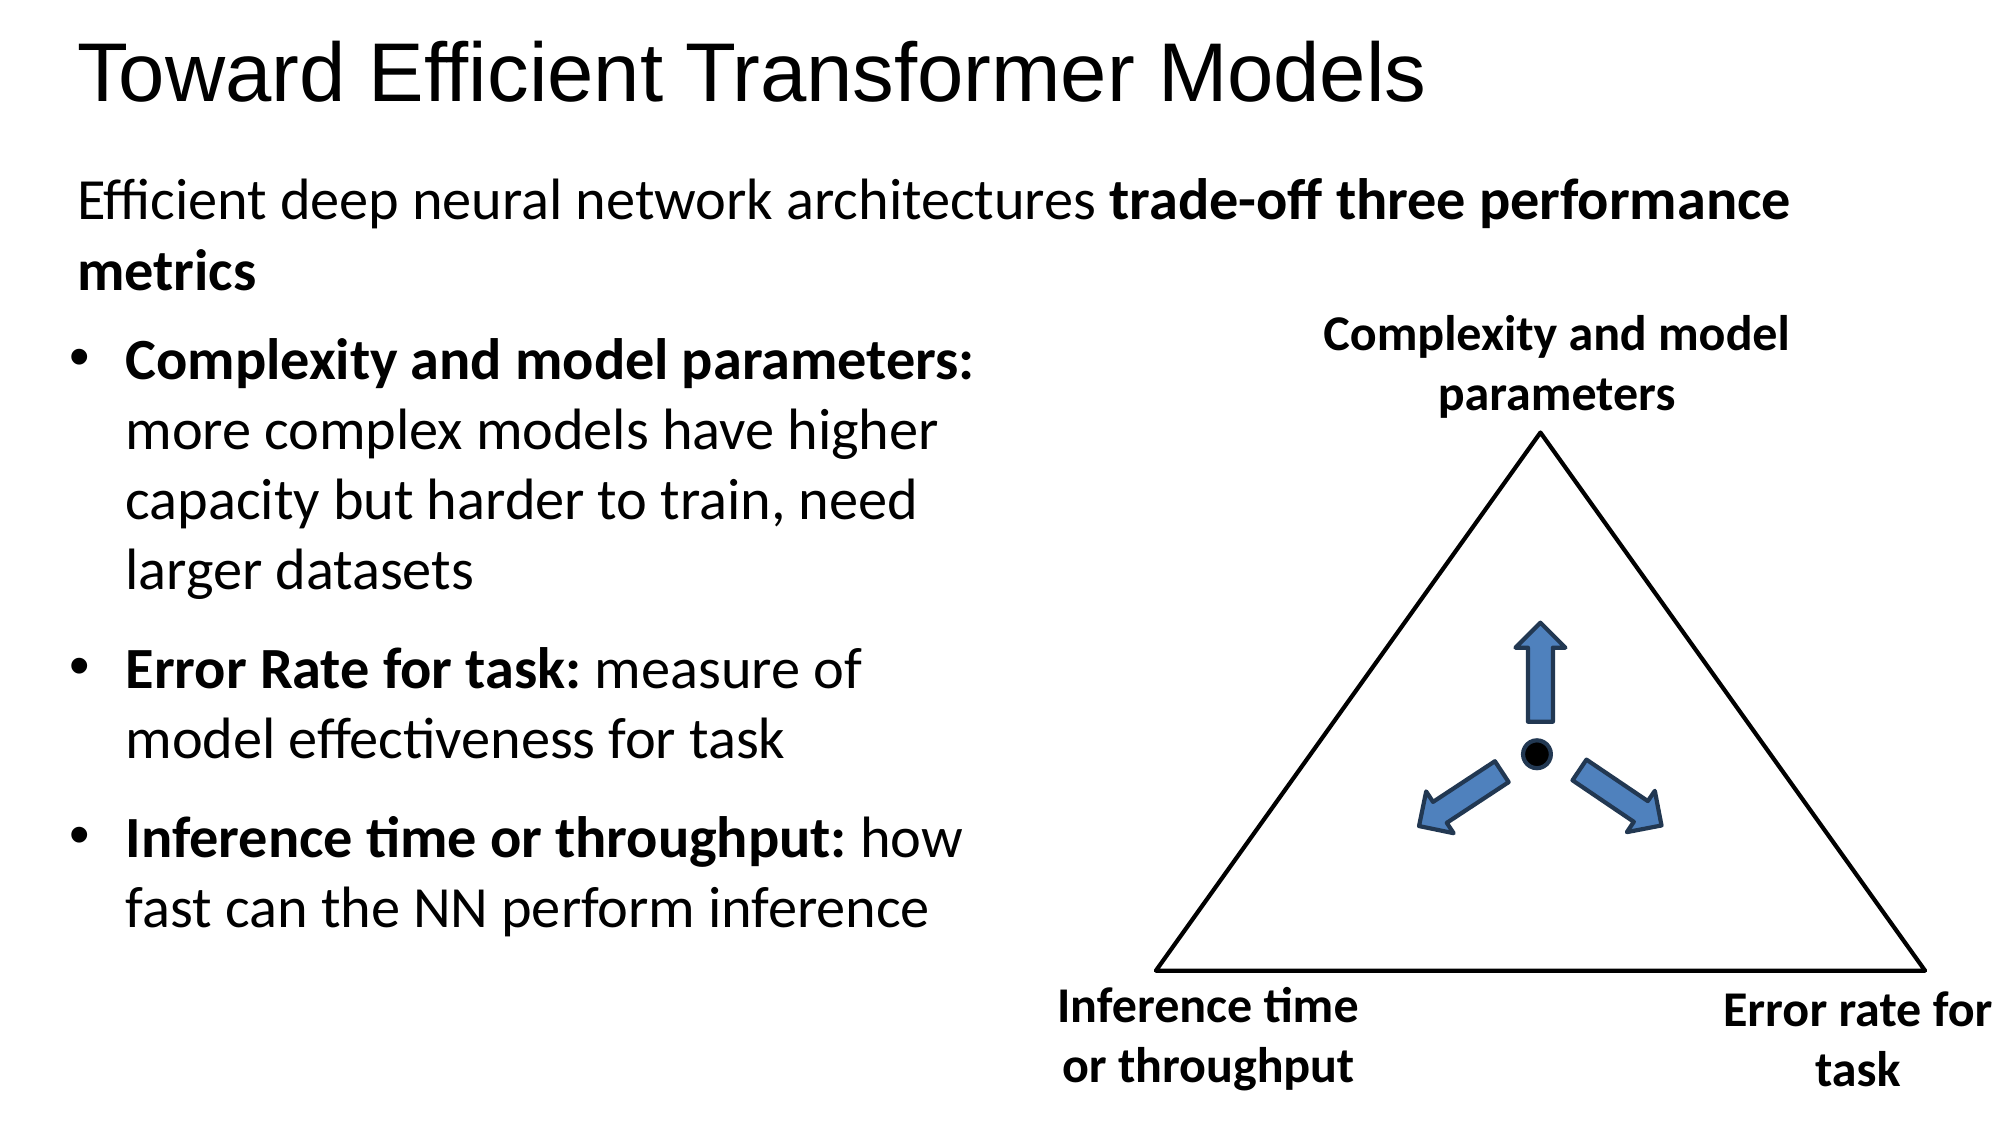

# Toward Efficient Transformer Models
Efficient deep neural network architectures trade-off three performance metrics
Complexity and model parameters
Complexity and model parameters: more complex models have higher capacity but harder to train, need larger datasets
Error Rate for task: measure of model effectiveness for task
Inference time or throughput: how fast can the NN perform inference

Inference time or throughput
Error rate for task